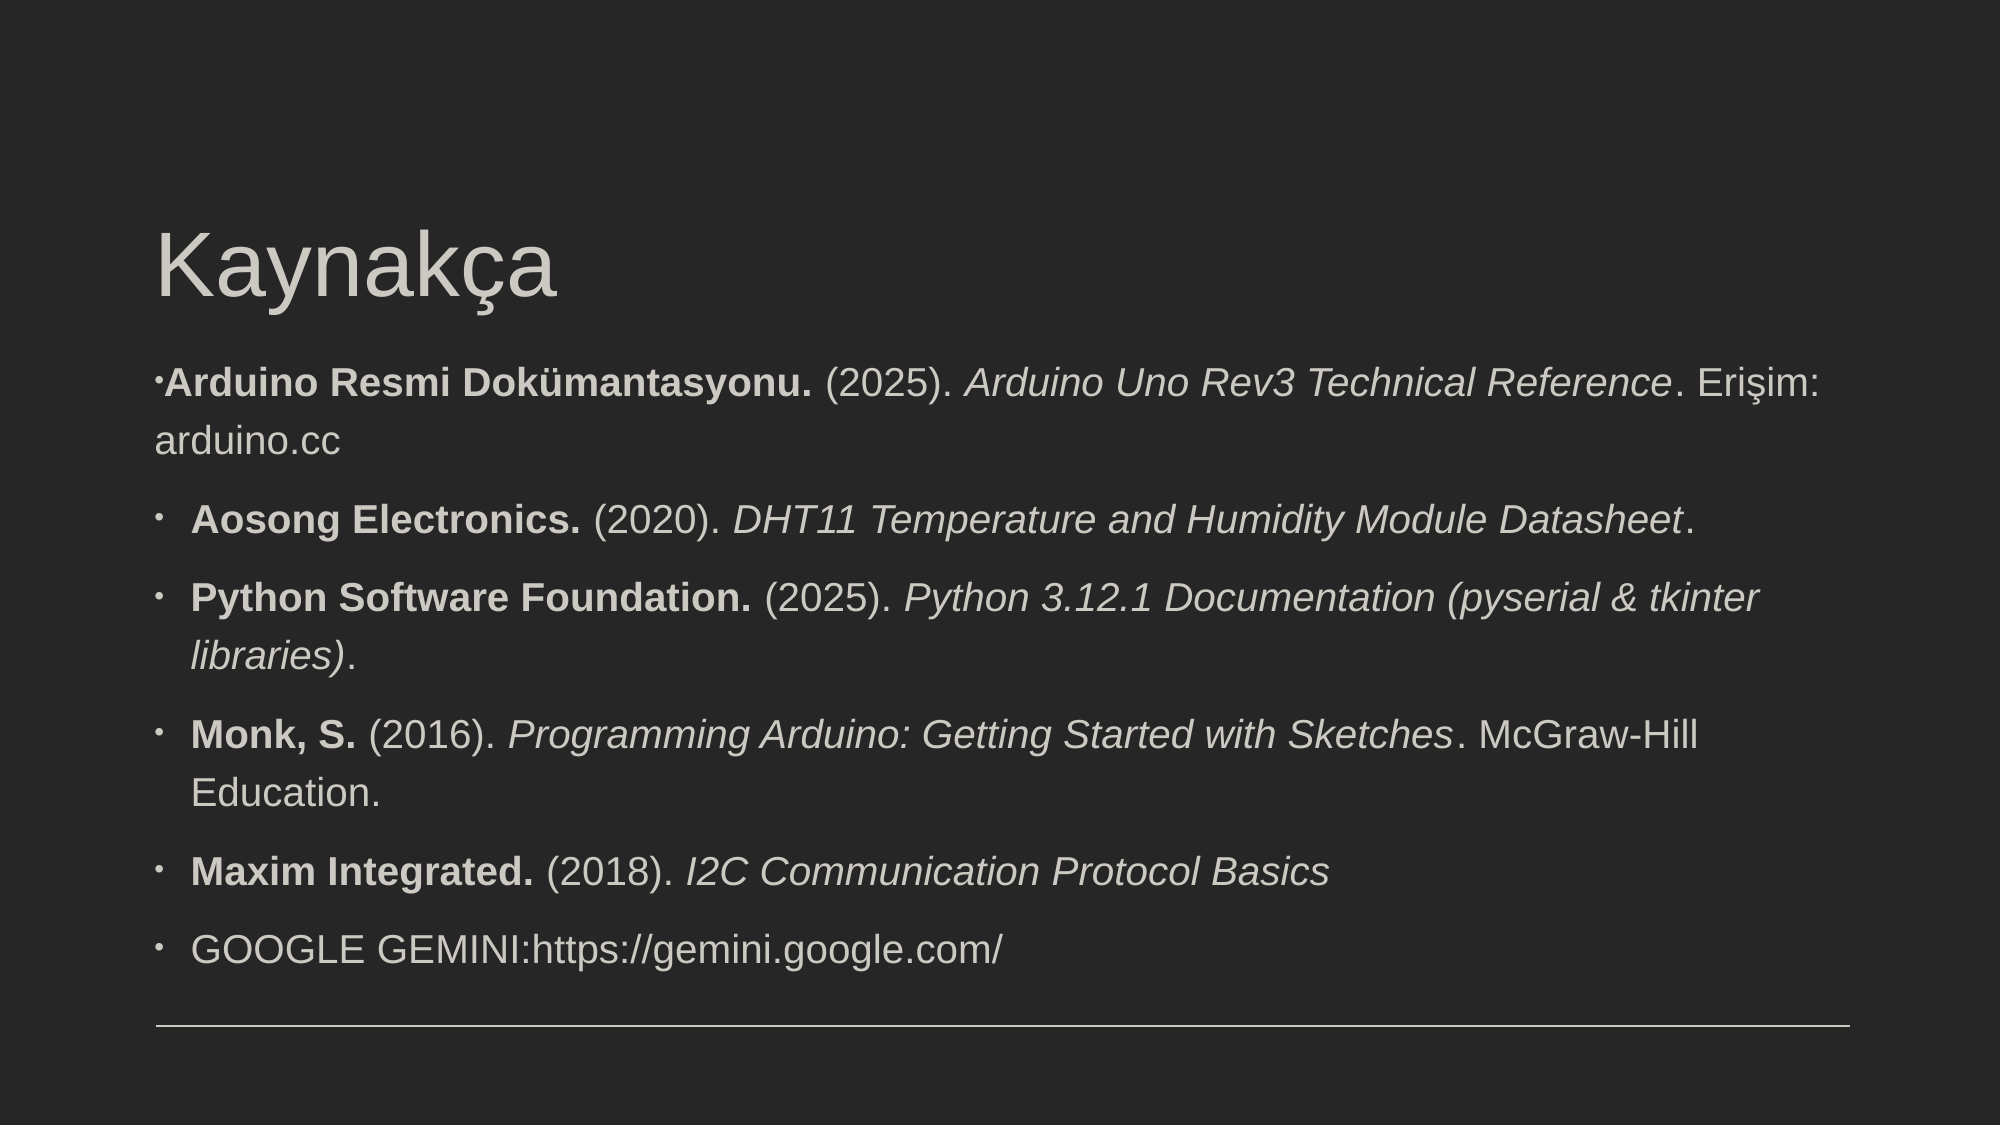

# Kaynakça
Arduino Resmi Dokümantasyonu. (2025). Arduino Uno Rev3 Technical Reference. Erişim: arduino.cc
Aosong Electronics. (2020). DHT11 Temperature and Humidity Module Datasheet.
Python Software Foundation. (2025). Python 3.12.1 Documentation (pyserial & tkinter libraries).
Monk, S. (2016). Programming Arduino: Getting Started with Sketches. McGraw-Hill Education.
Maxim Integrated. (2018). I2C Communication Protocol Basics
GOOGLE GEMINI:https://gemini.google.com/